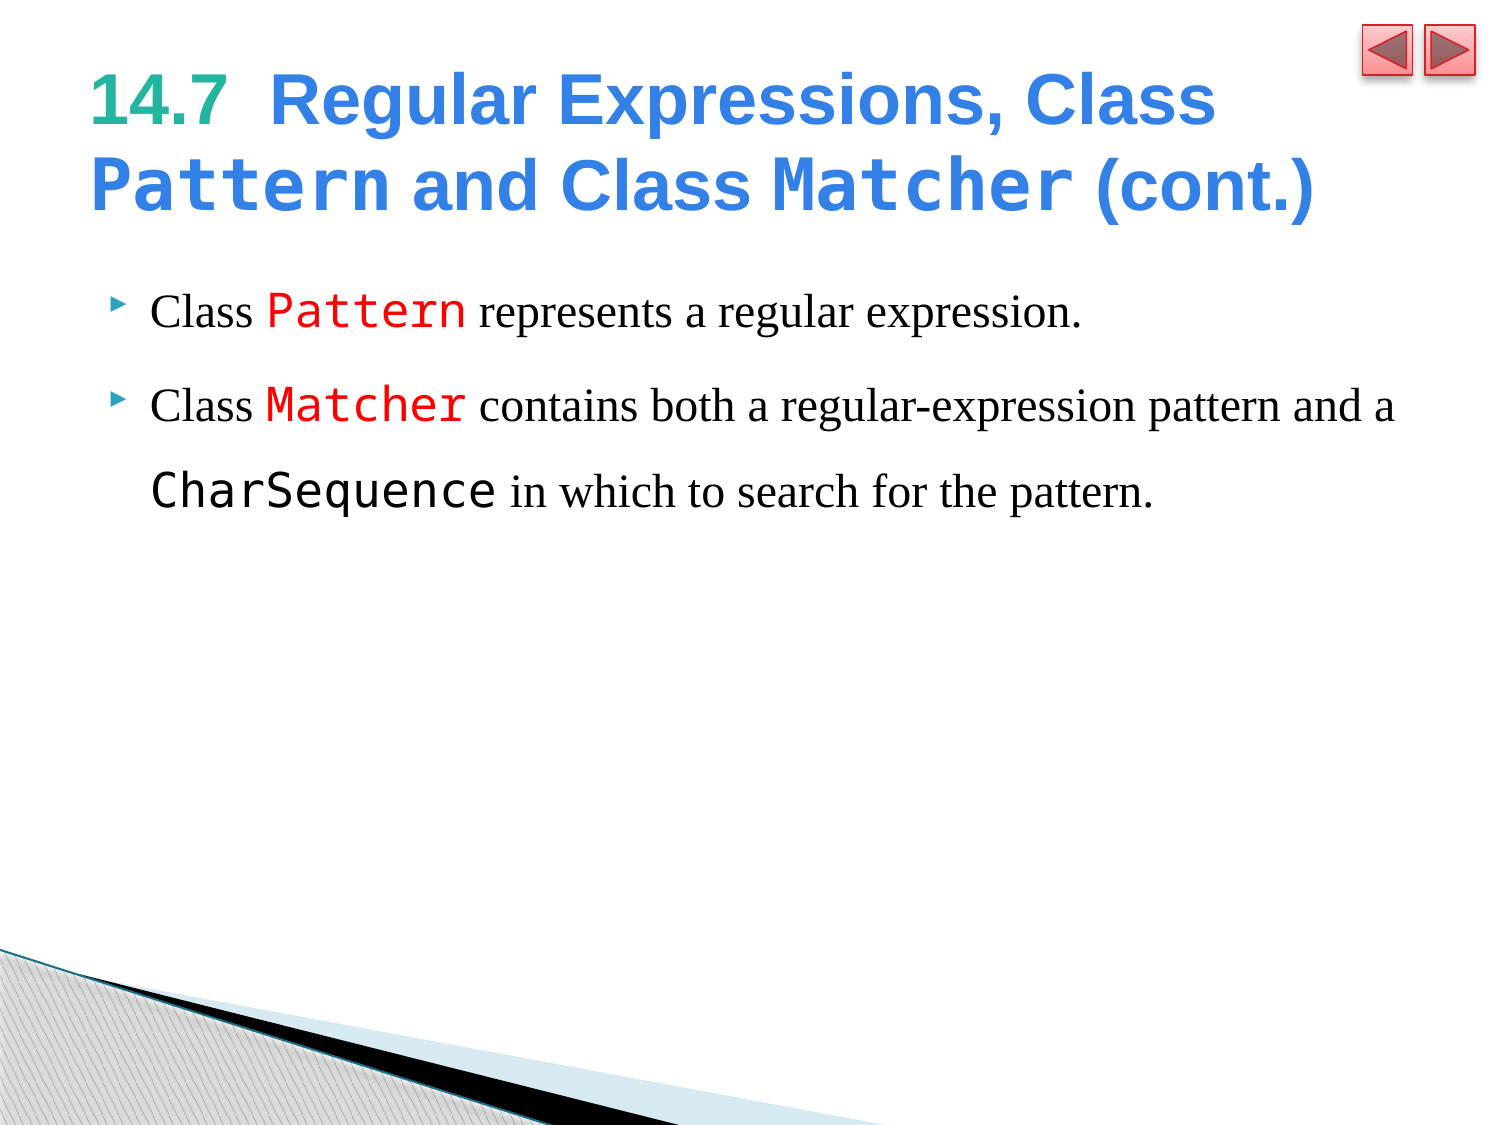

# 14.7  Regular Expressions, Class Pattern and Class Matcher (cont.)
Class Pattern represents a regular expression.
Class Matcher contains both a regular-expression pattern and a CharSequence in which to search for the pattern.